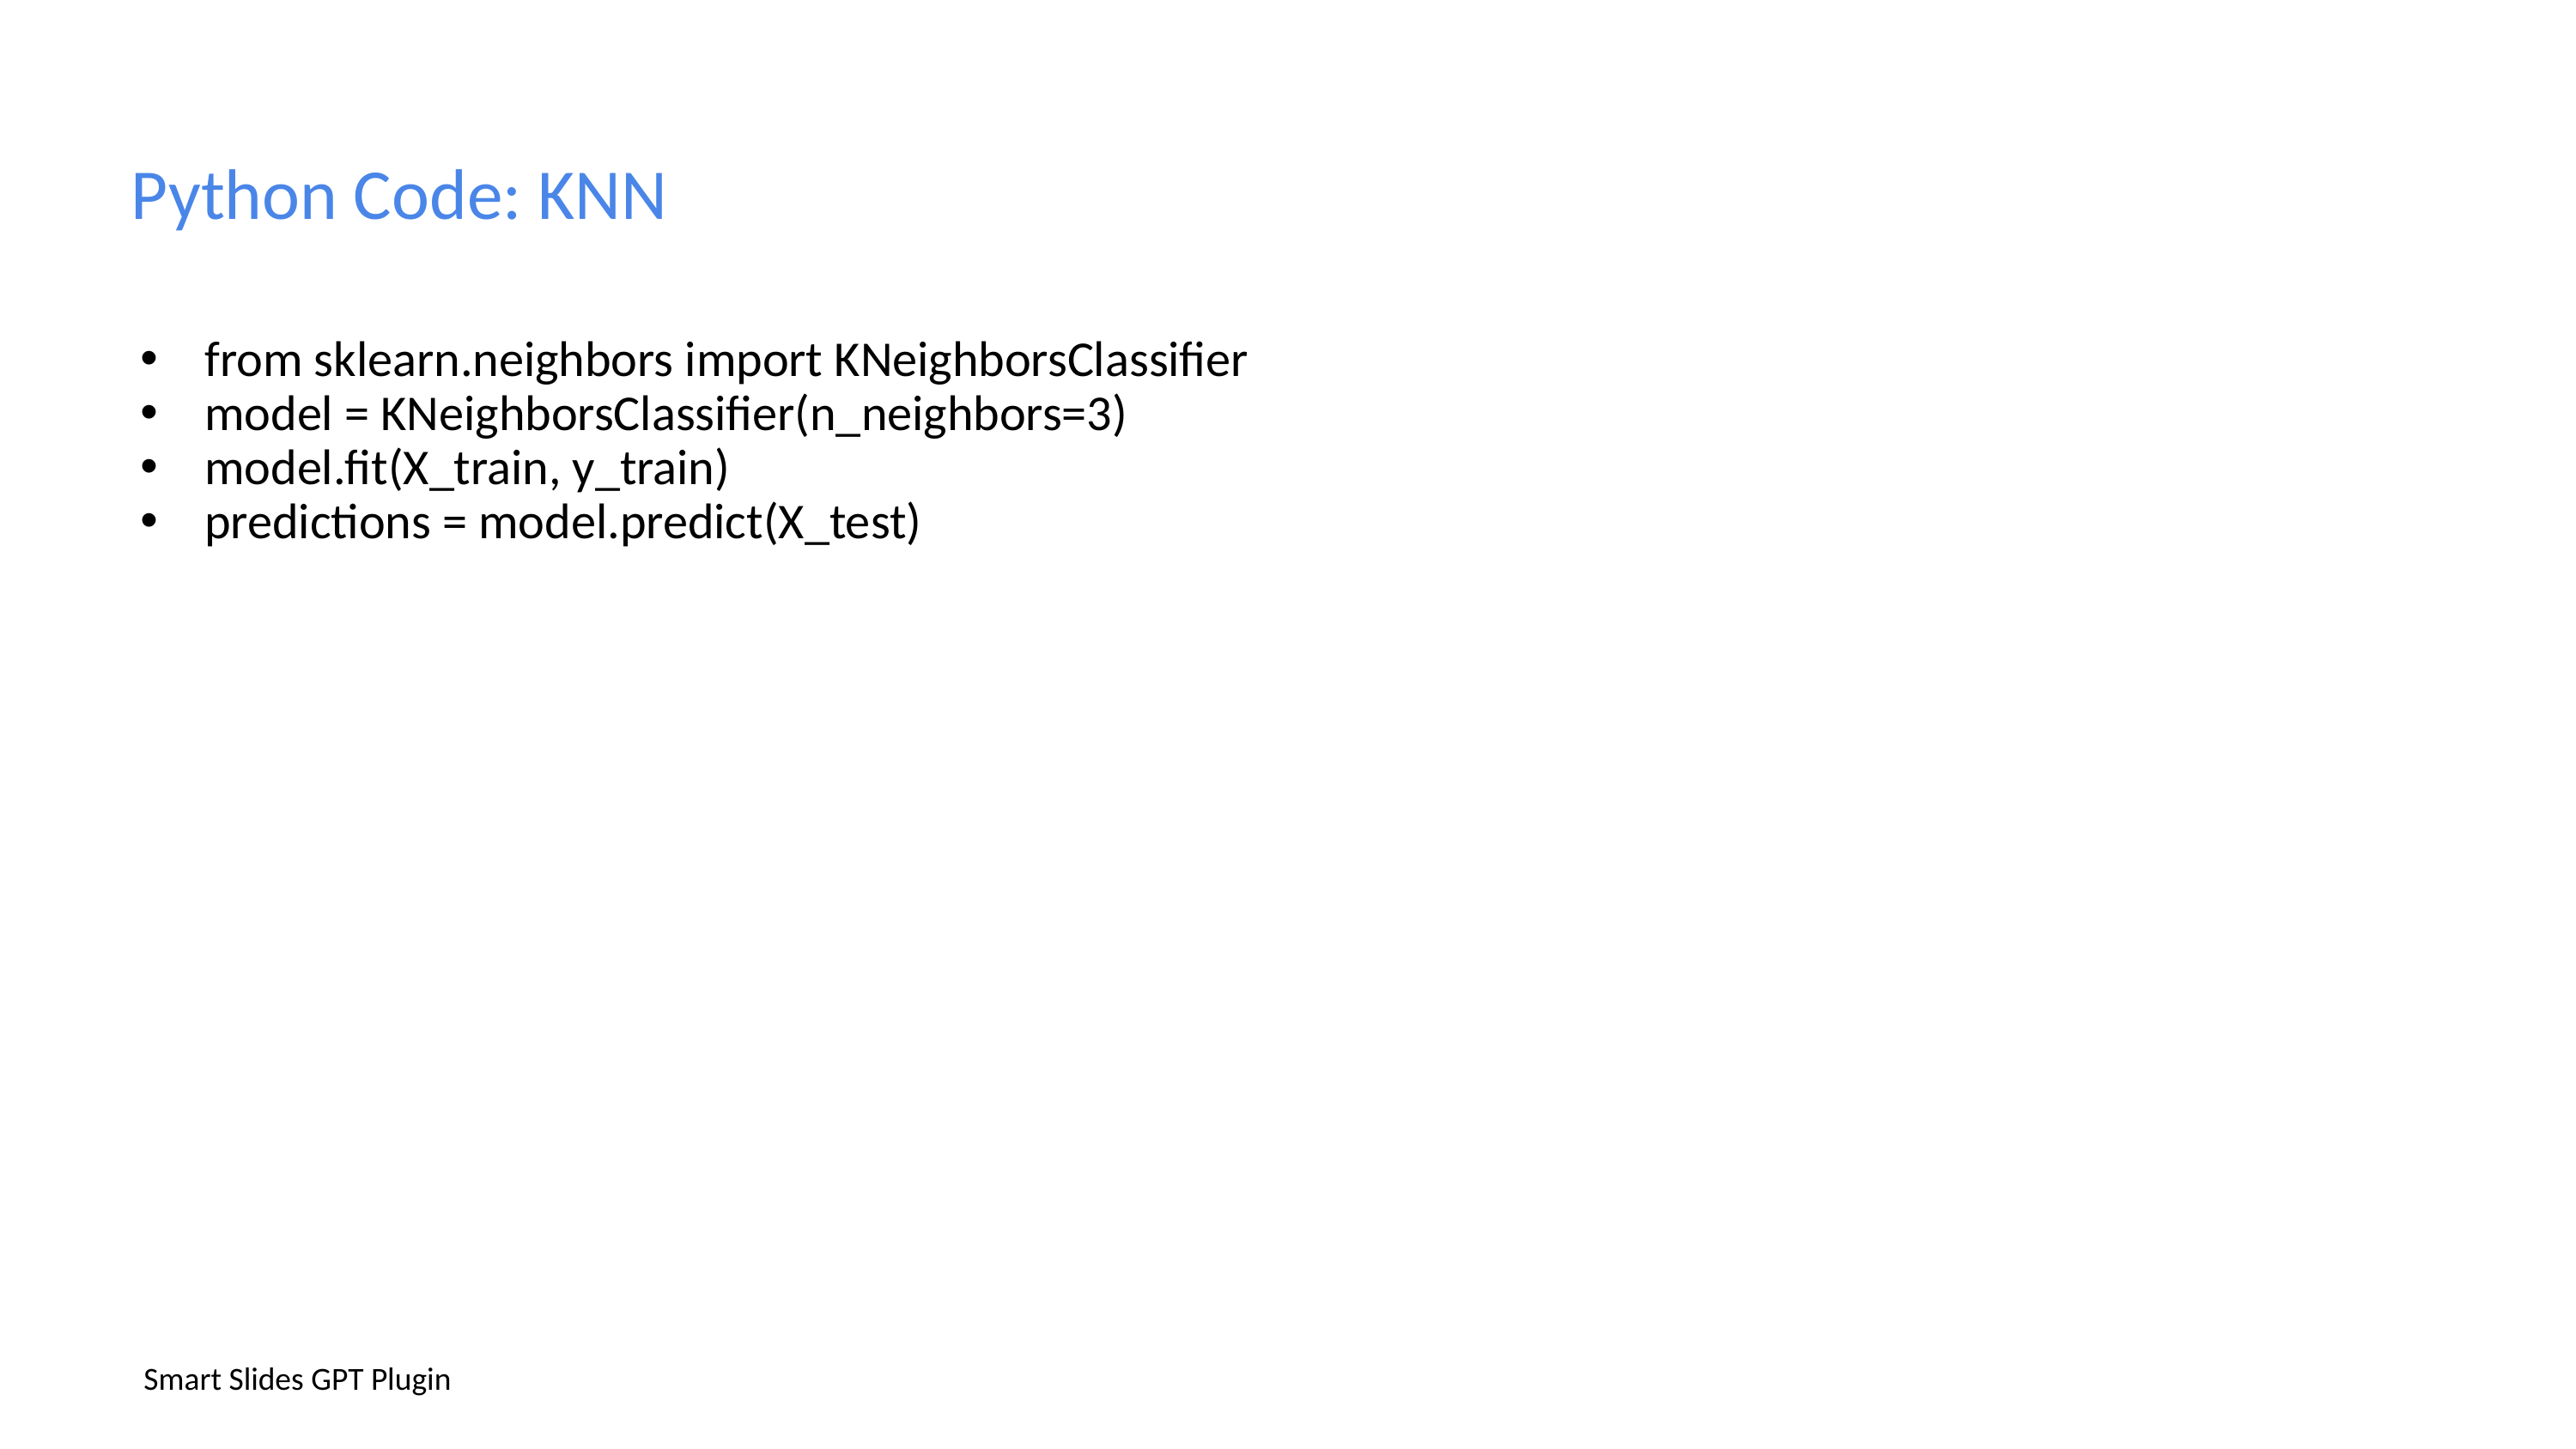

# Python Code: KNN
from sklearn.neighbors import KNeighborsClassifier
model = KNeighborsClassifier(n_neighbors=3)
model.fit(X_train, y_train)
predictions = model.predict(X_test)